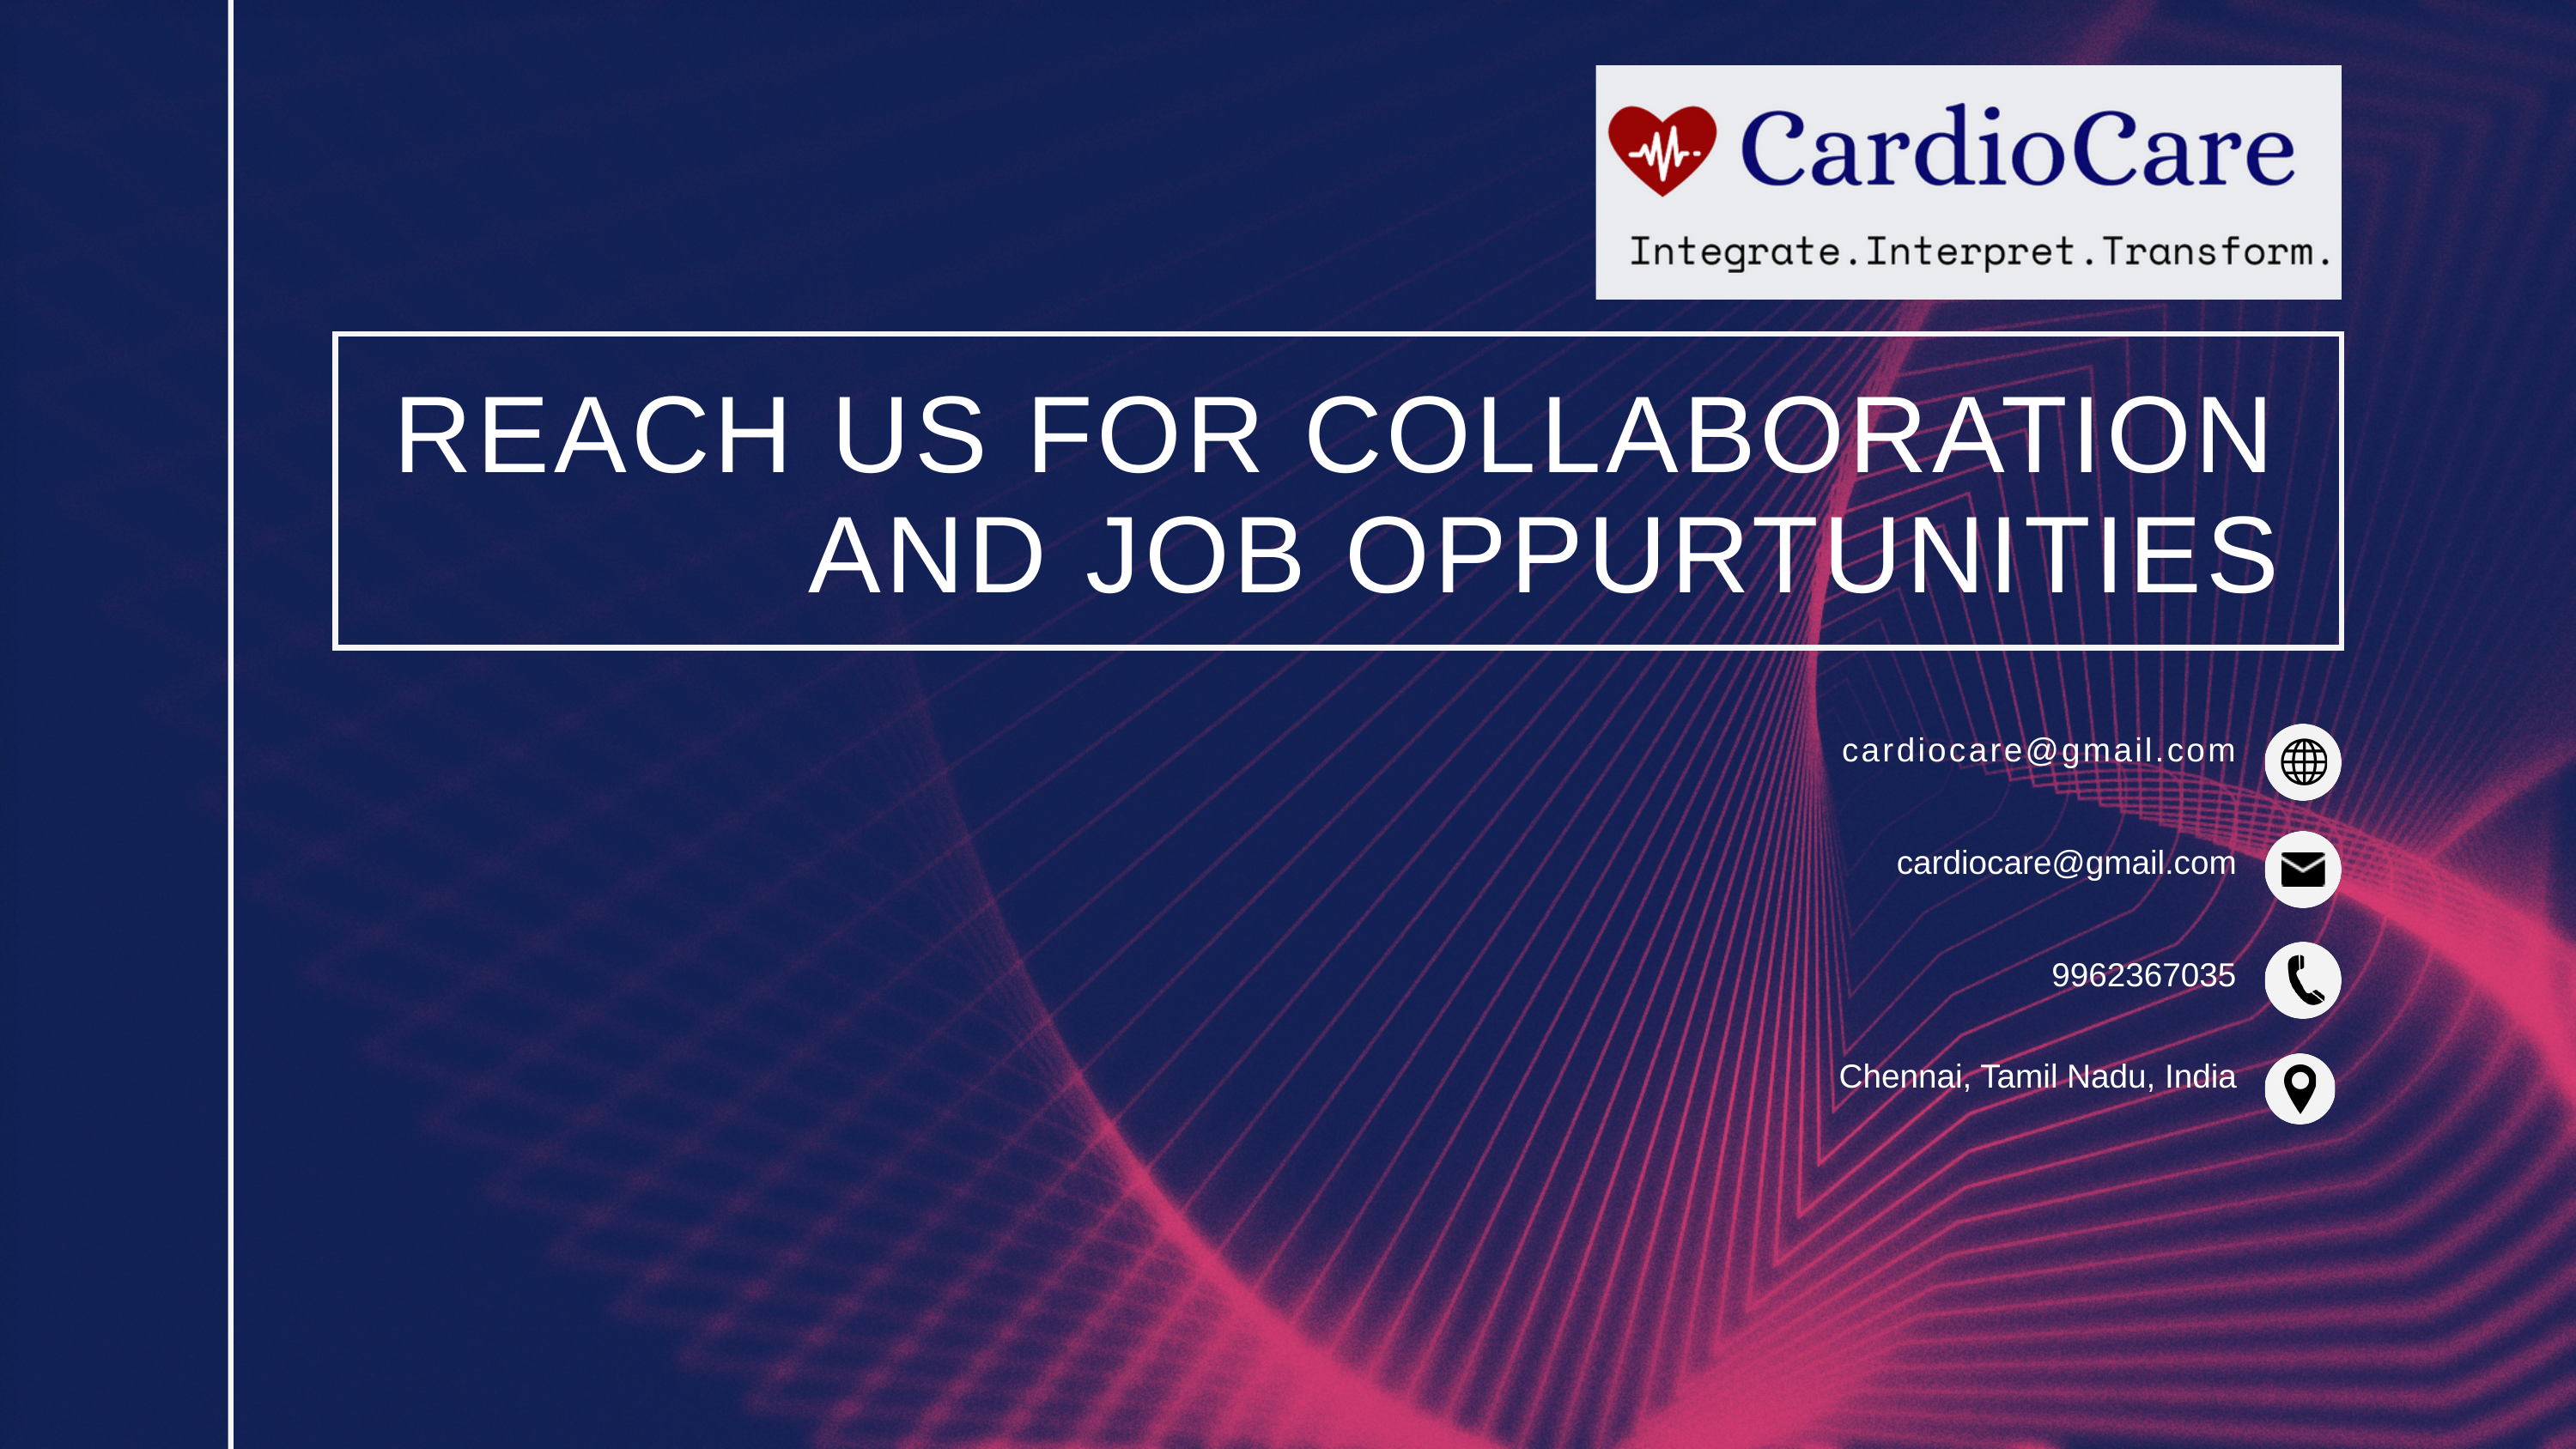

REACH US FOR COLLABORATION AND JOB OPPURTUNITIES

cardiocare@gmail.com

cardiocare@gmail.com

9962367035

Chennai, Tamil Nadu, India